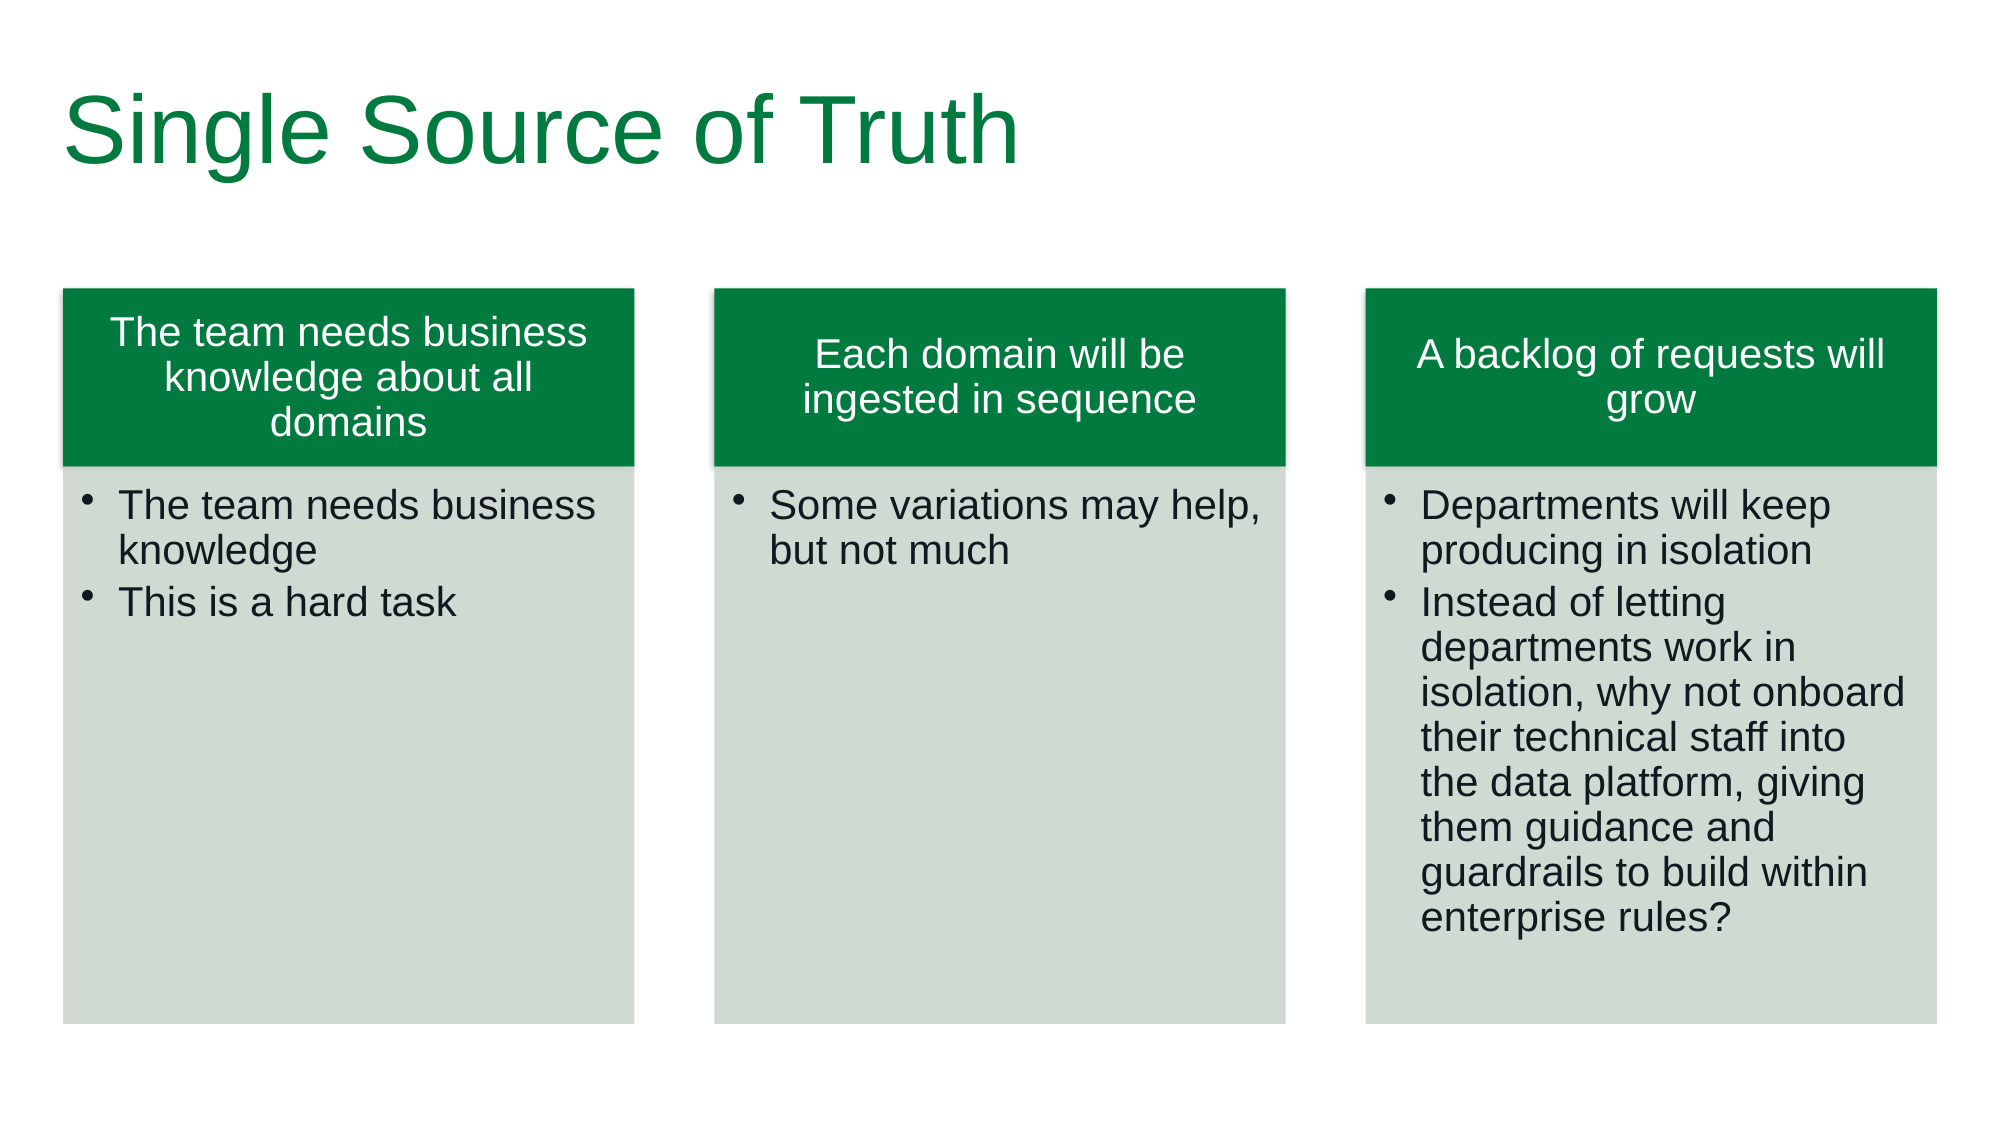

# Single Source of Truth
The team needs business knowledge about all domains
The team needs business knowledge
This is a hard task
Each domain will be ingested in sequence
Some variations may help, but not much
A backlog of requests will grow
Departments will keep producing in isolation
Instead of letting departments work in isolation, why not onboard their technical staff into the data platform, giving them guidance and guardrails to build within enterprise rules?